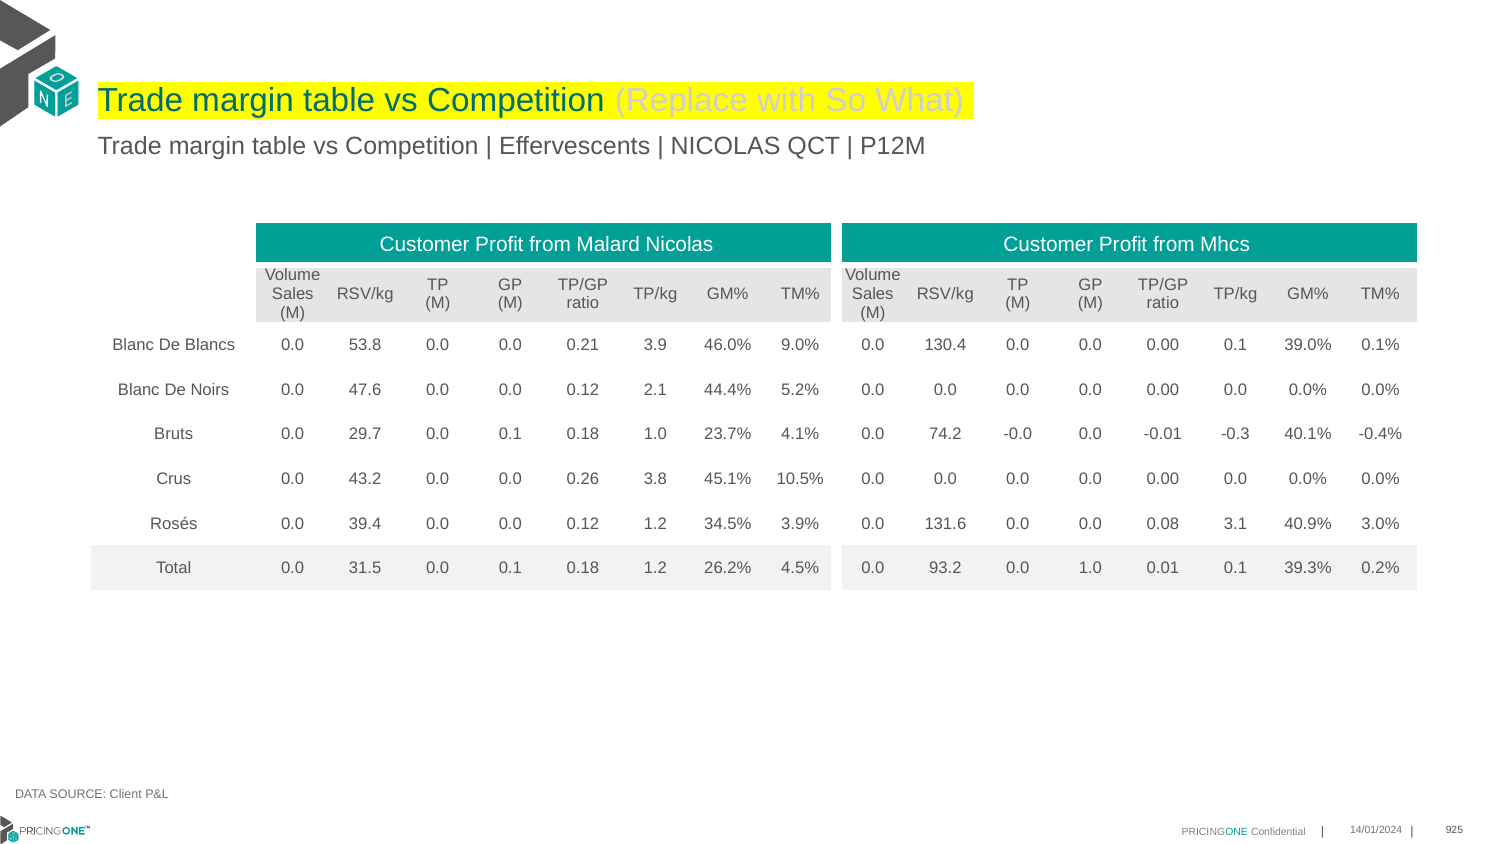

# Trade margin table vs Competition (Replace with So What)
Trade margin table vs Competition | Effervescents | NICOLAS QCT | P12M
|  | Customer Profit from Malard Nicolas |  |  |  |  |  |  |  | Customer Profit from Mhcs |  |  |  |  |  |  |  |
| --- | --- | --- | --- | --- | --- | --- | --- | --- | --- | --- | --- | --- | --- | --- | --- | --- |
|  | Volume Sales (M) | RSV/kg | TP (M) | GP (M) | TP/GP ratio | TP/kg | GM% | TM% | Volume Sales (M) | RSV/kg | TP (M) | GP (M) | TP/GP ratio | TP/kg | GM% | TM% |
| Blanc De Blancs | 0.0 | 53.8 | 0.0 | 0.0 | 0.21 | 3.9 | 46.0% | 9.0% | 0.0 | 130.4 | 0.0 | 0.0 | 0.00 | 0.1 | 39.0% | 0.1% |
| Blanc De Noirs | 0.0 | 47.6 | 0.0 | 0.0 | 0.12 | 2.1 | 44.4% | 5.2% | 0.0 | 0.0 | 0.0 | 0.0 | 0.00 | 0.0 | 0.0% | 0.0% |
| Bruts | 0.0 | 29.7 | 0.0 | 0.1 | 0.18 | 1.0 | 23.7% | 4.1% | 0.0 | 74.2 | -0.0 | 0.0 | -0.01 | -0.3 | 40.1% | -0.4% |
| Crus | 0.0 | 43.2 | 0.0 | 0.0 | 0.26 | 3.8 | 45.1% | 10.5% | 0.0 | 0.0 | 0.0 | 0.0 | 0.00 | 0.0 | 0.0% | 0.0% |
| Rosés | 0.0 | 39.4 | 0.0 | 0.0 | 0.12 | 1.2 | 34.5% | 3.9% | 0.0 | 131.6 | 0.0 | 0.0 | 0.08 | 3.1 | 40.9% | 3.0% |
| Total | 0.0 | 31.5 | 0.0 | 0.1 | 0.18 | 1.2 | 26.2% | 4.5% | 0.0 | 93.2 | 0.0 | 1.0 | 0.01 | 0.1 | 39.3% | 0.2% |
DATA SOURCE: Client P&L

14/01/2024
925